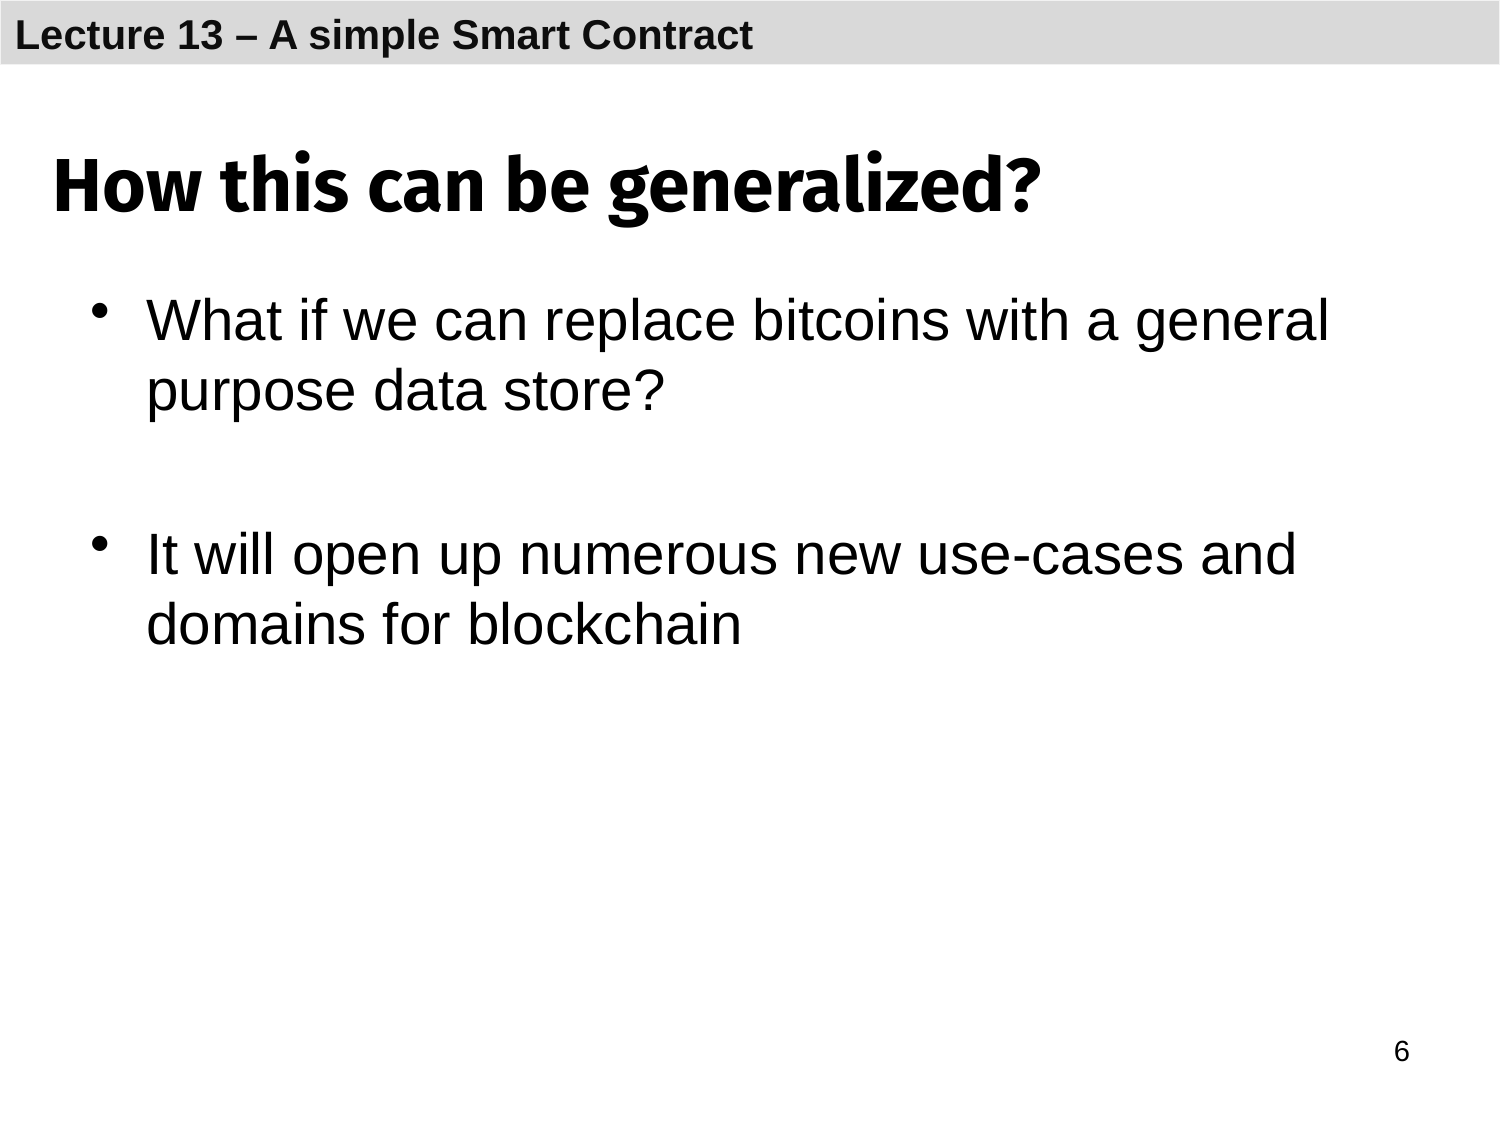

# How this can be generalized?
What if we can replace bitcoins with a general purpose data store?

It will open up numerous new use-cases and domains for blockchain
6